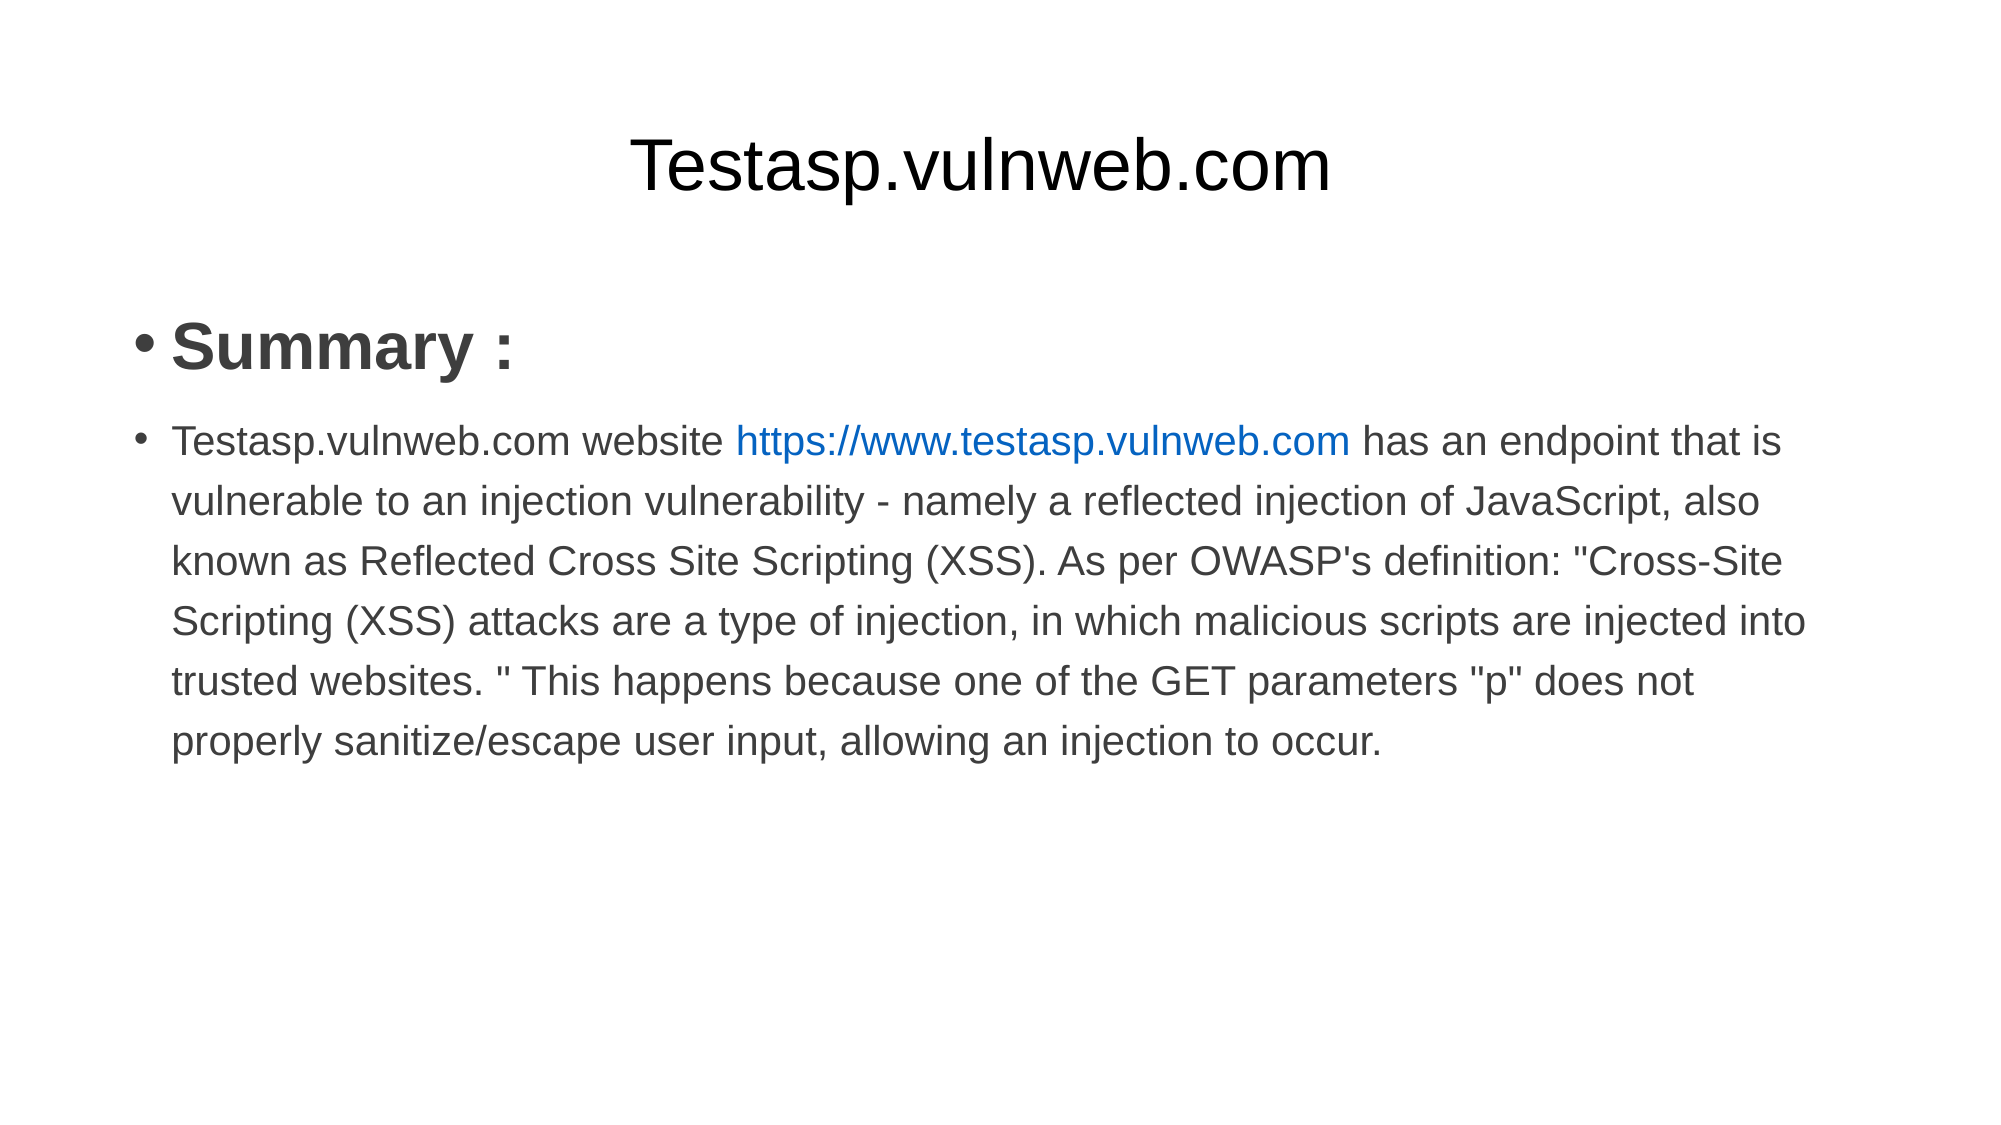

# Testasp.vulnweb.com
Summary :
Testasp.vulnweb.com website https://www.testasp.vulnweb.com has an endpoint that is vulnerable to an injection vulnerability - namely a reflected injection of JavaScript, also known as Reflected Cross Site Scripting (XSS). As per OWASP's definition: "Cross-Site Scripting (XSS) attacks are a type of injection, in which malicious scripts are injected into trusted websites. " This happens because one of the GET parameters "p" does not properly sanitize/escape user input, allowing an injection to occur.